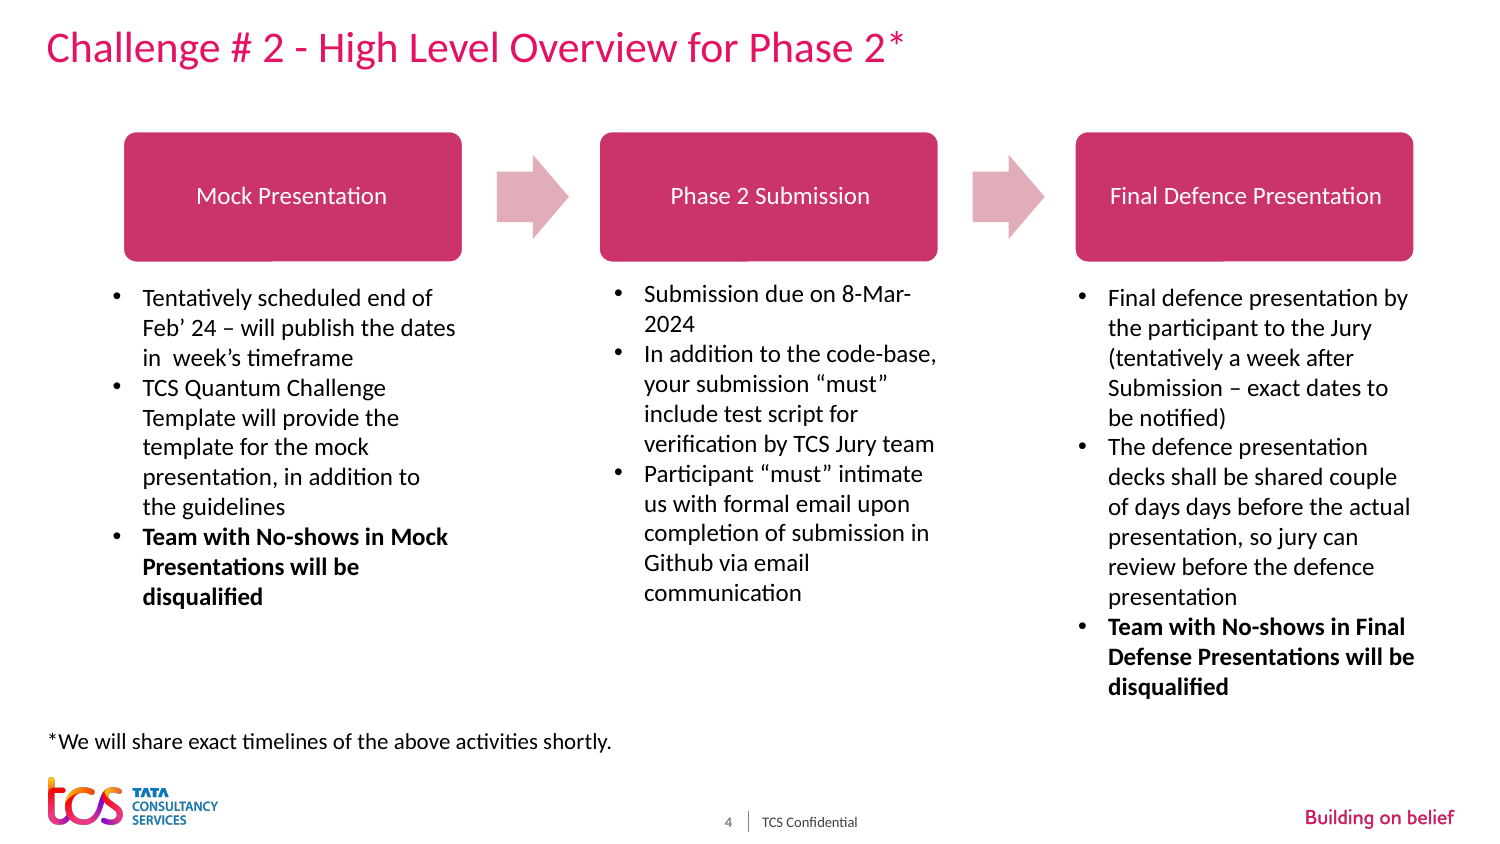

Challenge # 2 - High Level Overview for Phase 2*
Mock Presentation

Phase 2 Submission

Final Defence Presentation
Submission due on 8-Mar-2024
In addition to the code-base, your submission “must” include test script for verification by TCS Jury team
Participant “must” intimate us with formal email upon completion of submission in Github via email communication

Tentatively scheduled end of Feb’ 24 – will publish the dates in  week’s timeframe
TCS Quantum Challenge Template will provide the template for the mock presentation, in addition to the guidelines
Team with No-shows in Mock Presentations will be disqualified

Final defence presentation by the participant to the Jury (tentatively a week after Submission – exact dates to be notified)
The defence presentation decks shall be shared couple of days days before the actual presentation, so jury can review before the defence presentation
Team with No-shows in Final Defense Presentations will be disqualified

*We will share exact timelines of the above activities shortly.
TCS Confidential